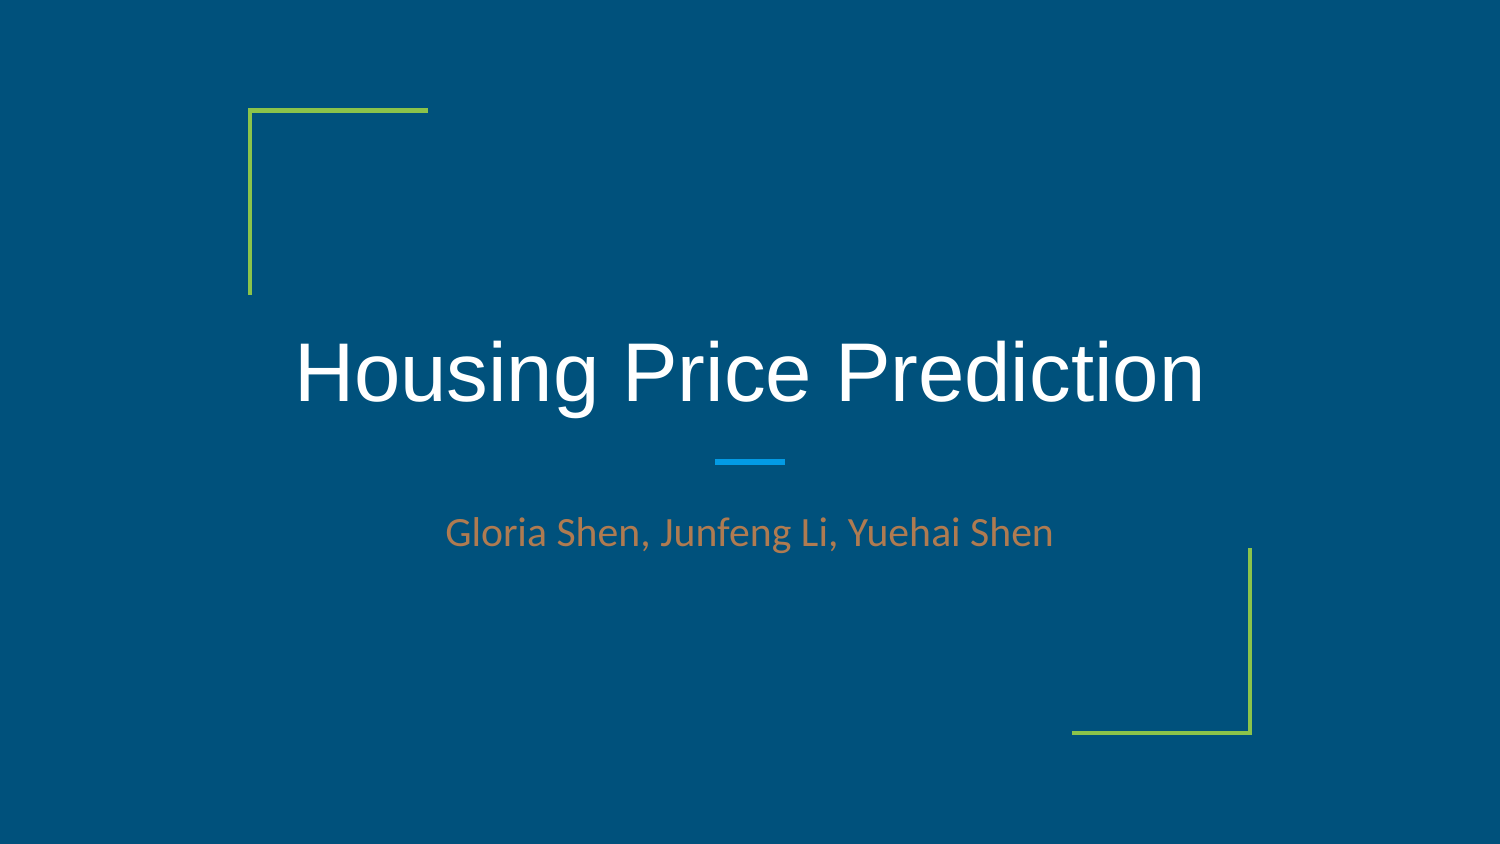

# Housing Price Prediction
Gloria Shen, Junfeng Li, Yuehai Shen